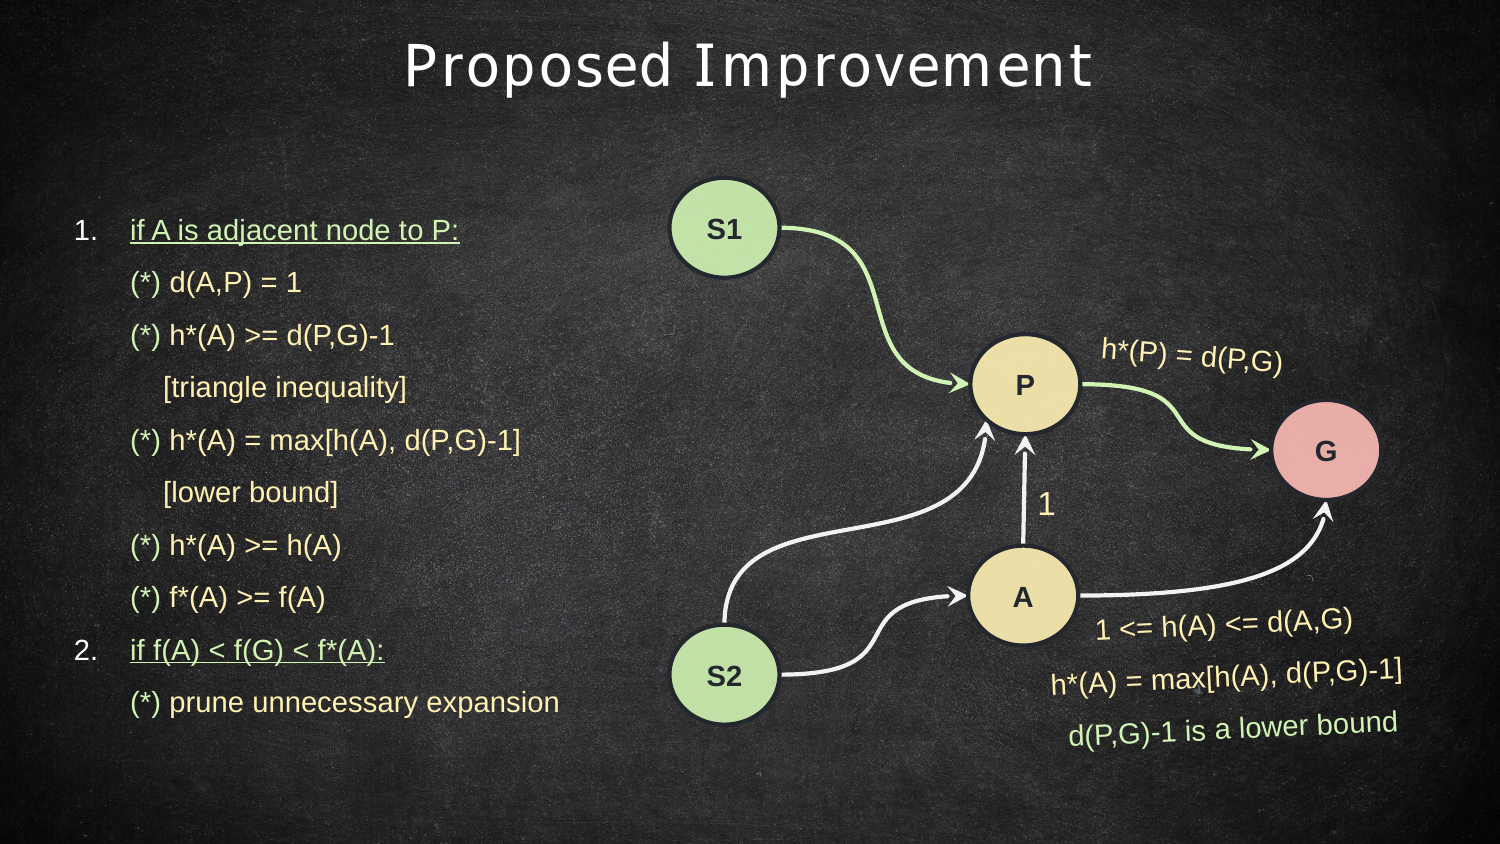

Proposed Improvement
S1
if A is adjacent node to P:
(*) d(A,P) = 1
(*) h*(A) >= d(P,G)-1
    [triangle inequality]
(*) h*(A) = max[h(A), d(P,G)-1]
    [lower bound]
(*) h*(A) >= h(A)
(*) f*(A) >= f(A)
if f(A) < f(G) < f*(A):
(*) prune unnecessary expansion

h*(P) = d(P,G)
P
G
1
A
1 <= h(A) <= d(A,G)
h*(A) = max[h(A), d(P,G)-1]
 d(P,G)-1 is a lower bound
S2